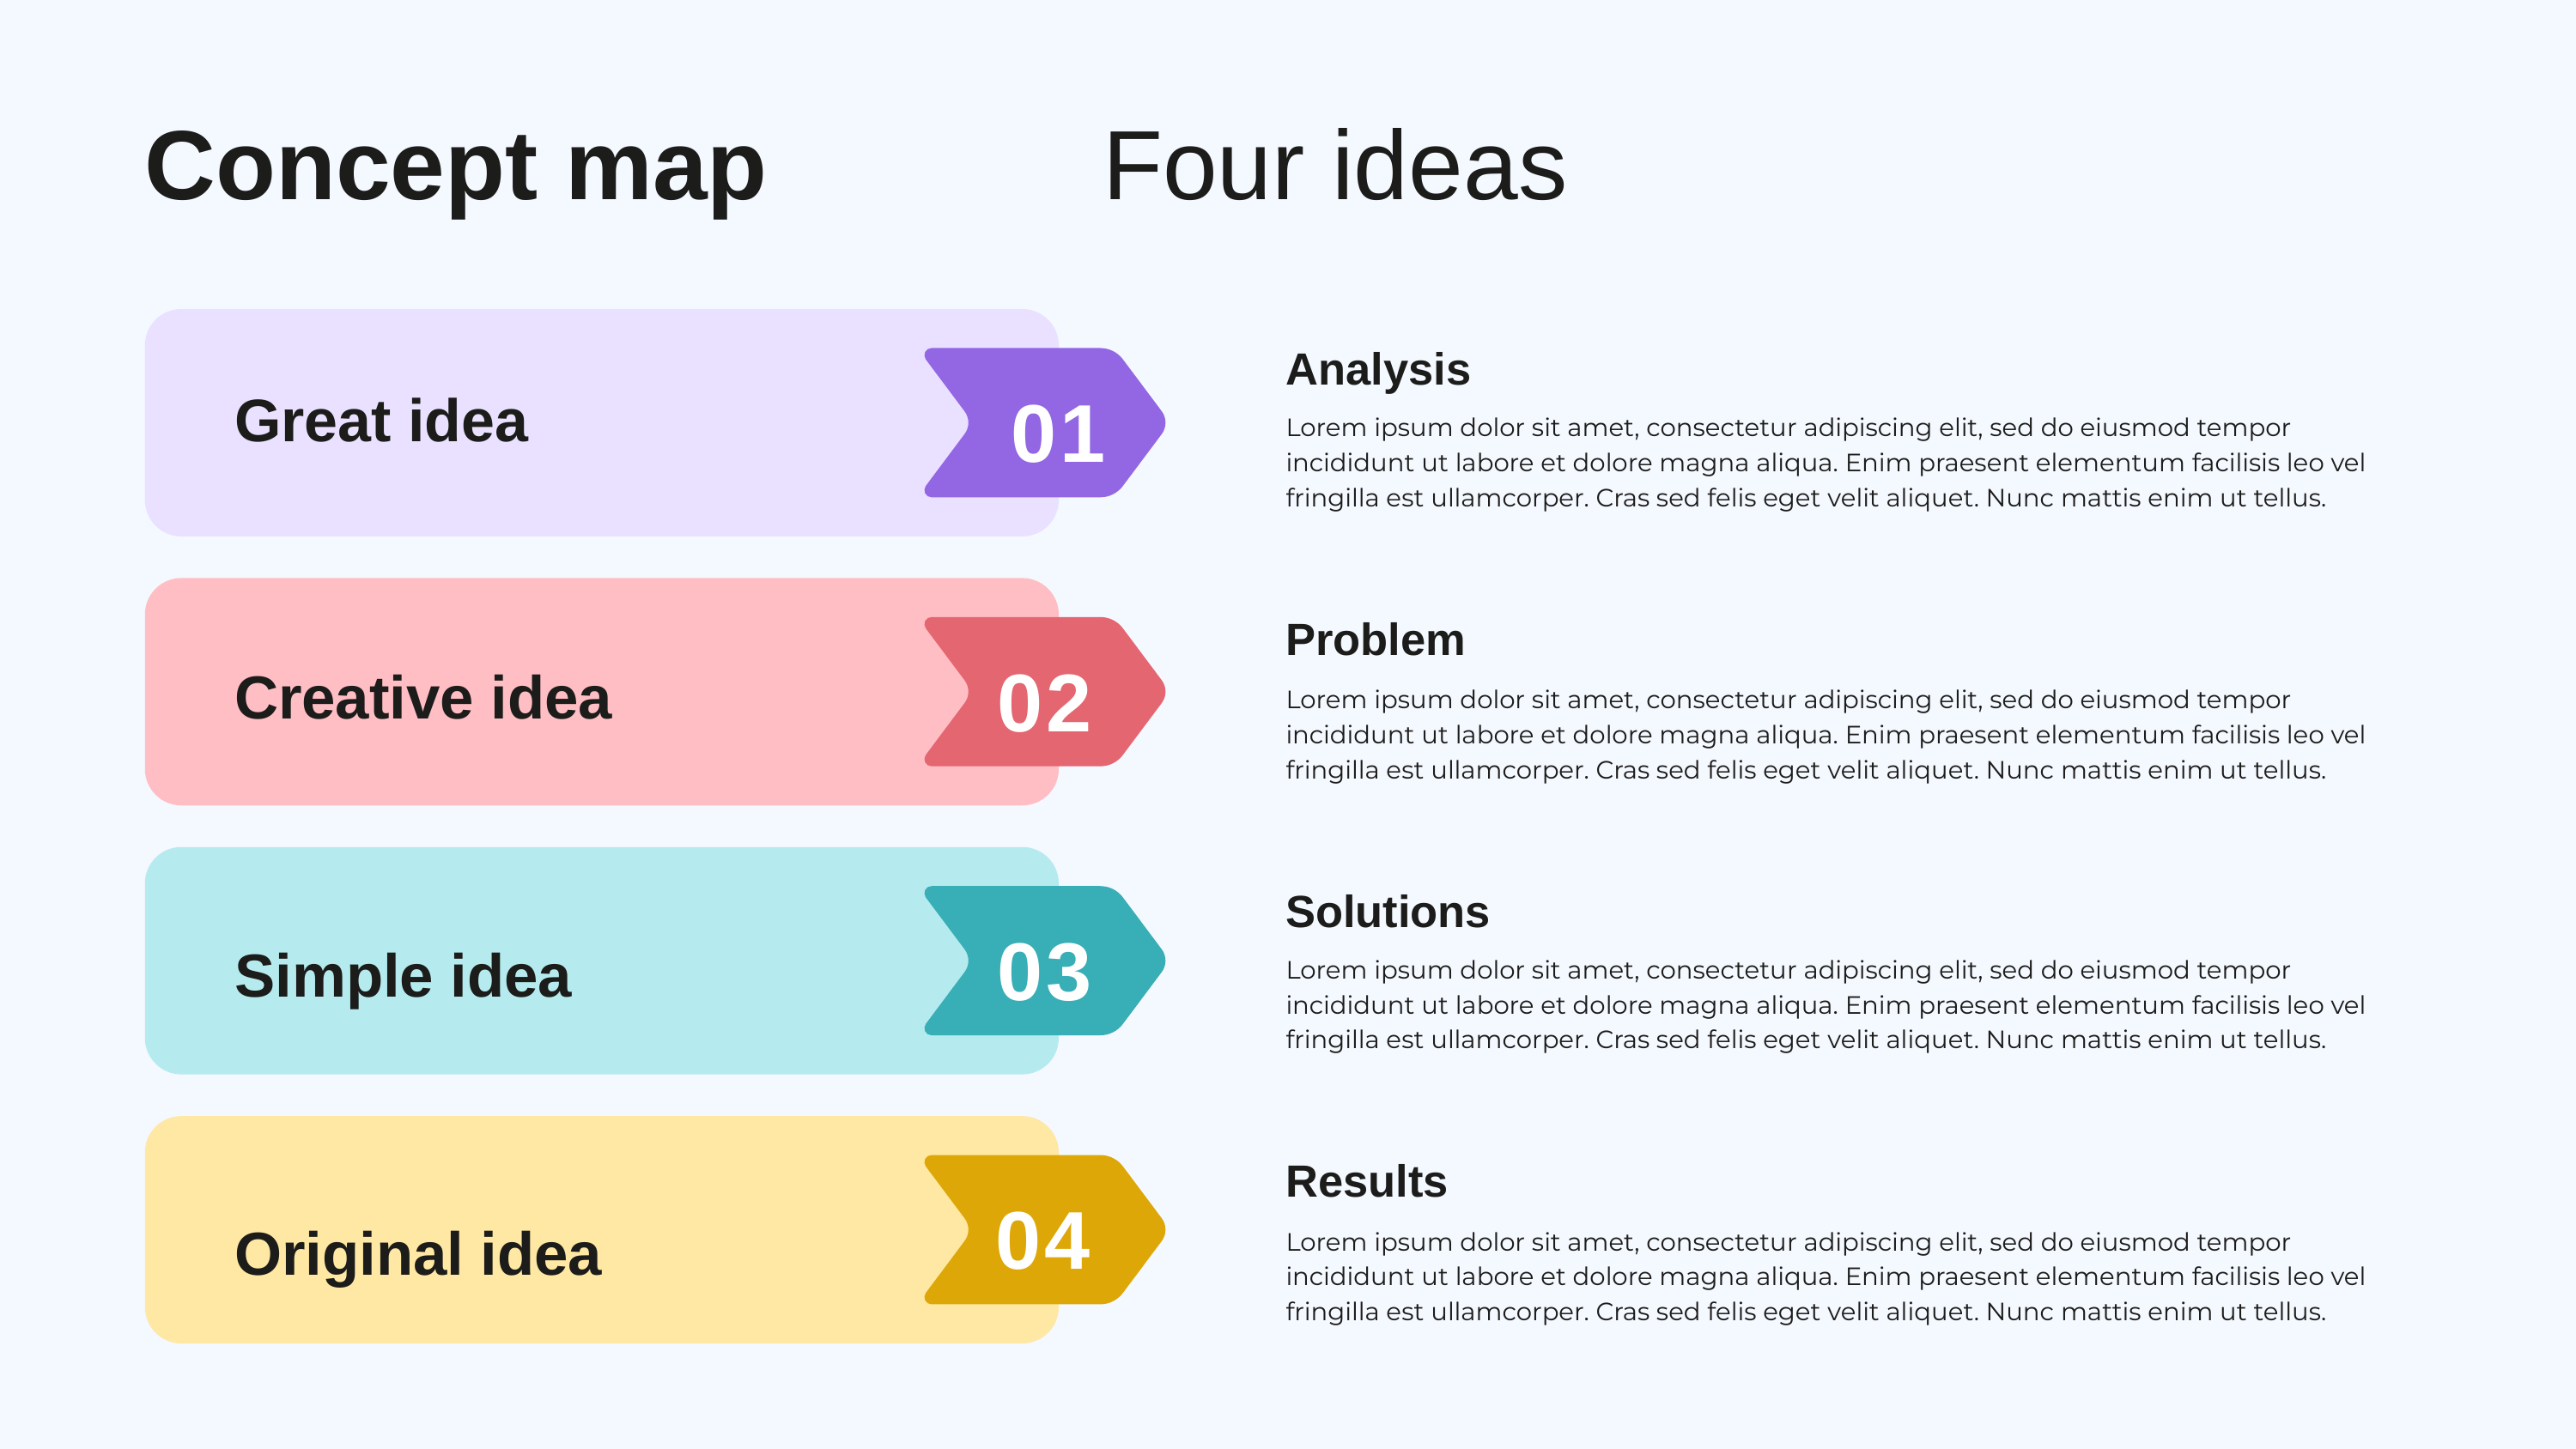

Concept map
Four ideas

Analysis
Lorem ipsum dolor sit amet, consectetur adipiscing elit, sed do eiusmod tempor incididunt ut labore et dolore magna aliqua. Enim praesent elementum facilisis leo vel fringilla est ullamcorper. Cras sed felis eget velit aliquet. Nunc mattis enim ut tellus.

01
Great idea

Problem
Lorem ipsum dolor sit amet, consectetur adipiscing elit, sed do eiusmod tempor incididunt ut labore et dolore magna aliqua. Enim praesent elementum facilisis leo vel fringilla est ullamcorper. Cras sed felis eget velit aliquet. Nunc mattis enim ut tellus.

02
Creative idea

Solutions
Lorem ipsum dolor sit amet, consectetur adipiscing elit, sed do eiusmod tempor incididunt ut labore et dolore magna aliqua. Enim praesent elementum facilisis leo vel fringilla est ullamcorper. Cras sed felis eget velit aliquet. Nunc mattis enim ut tellus.

03
Simple idea

Results
Lorem ipsum dolor sit amet, consectetur adipiscing elit, sed do eiusmod tempor incididunt ut labore et dolore magna aliqua. Enim praesent elementum facilisis leo vel fringilla est ullamcorper. Cras sed felis eget velit aliquet. Nunc mattis enim ut tellus.

04
Original idea